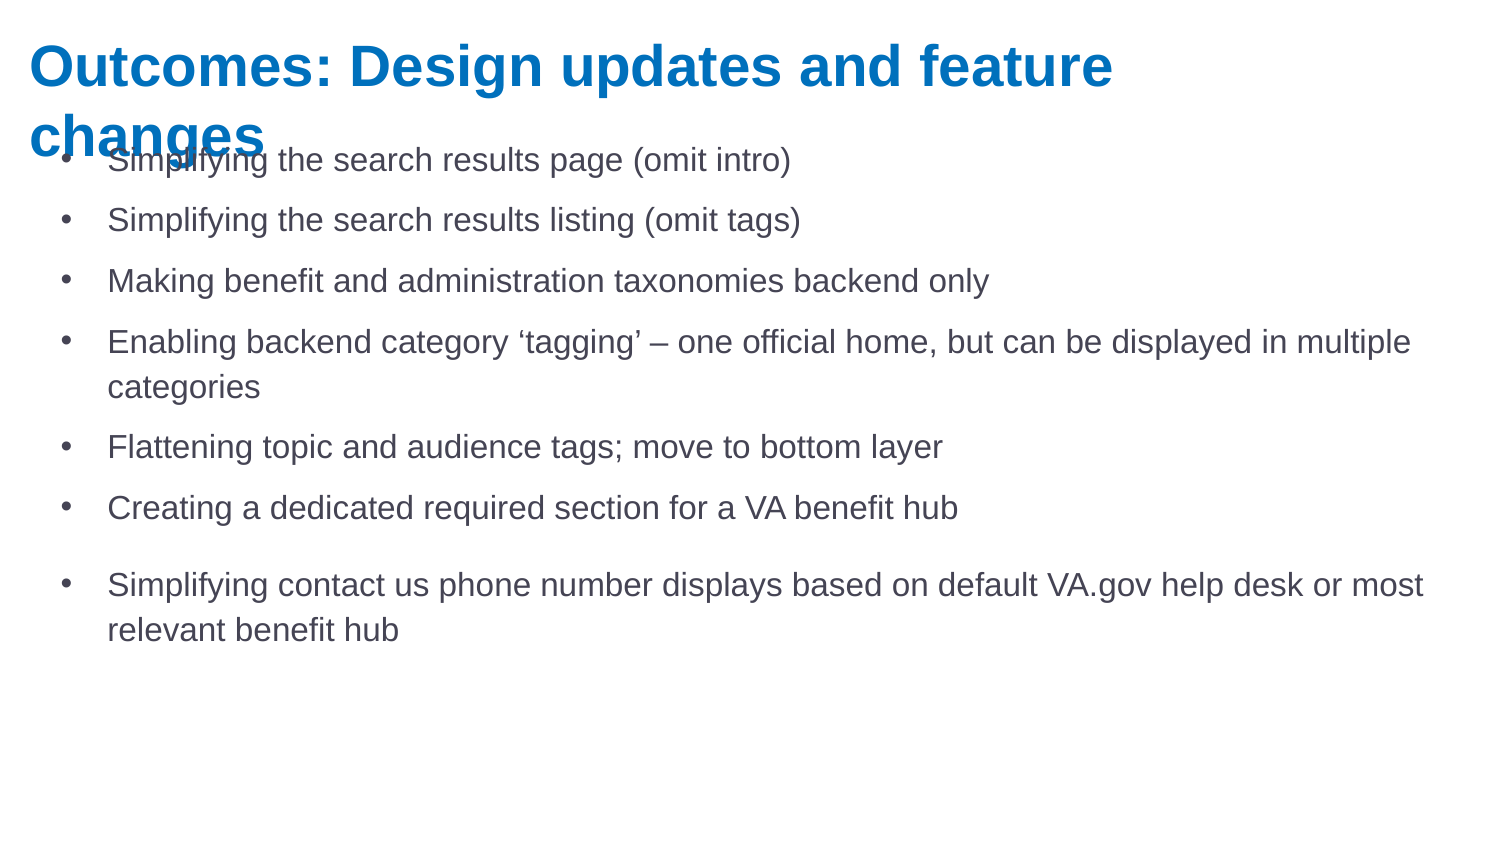

# Outcomes: Design updates and feature changes
Simplifying the search results page (omit intro)
Simplifying the search results listing (omit tags)
Making benefit and administration taxonomies backend only
Enabling backend category ‘tagging’ – one official home, but can be displayed in multiple categories
Flattening topic and audience tags; move to bottom layer
Creating a dedicated required section for a VA benefit hub
Simplifying contact us phone number displays based on default VA.gov help desk or most relevant benefit hub